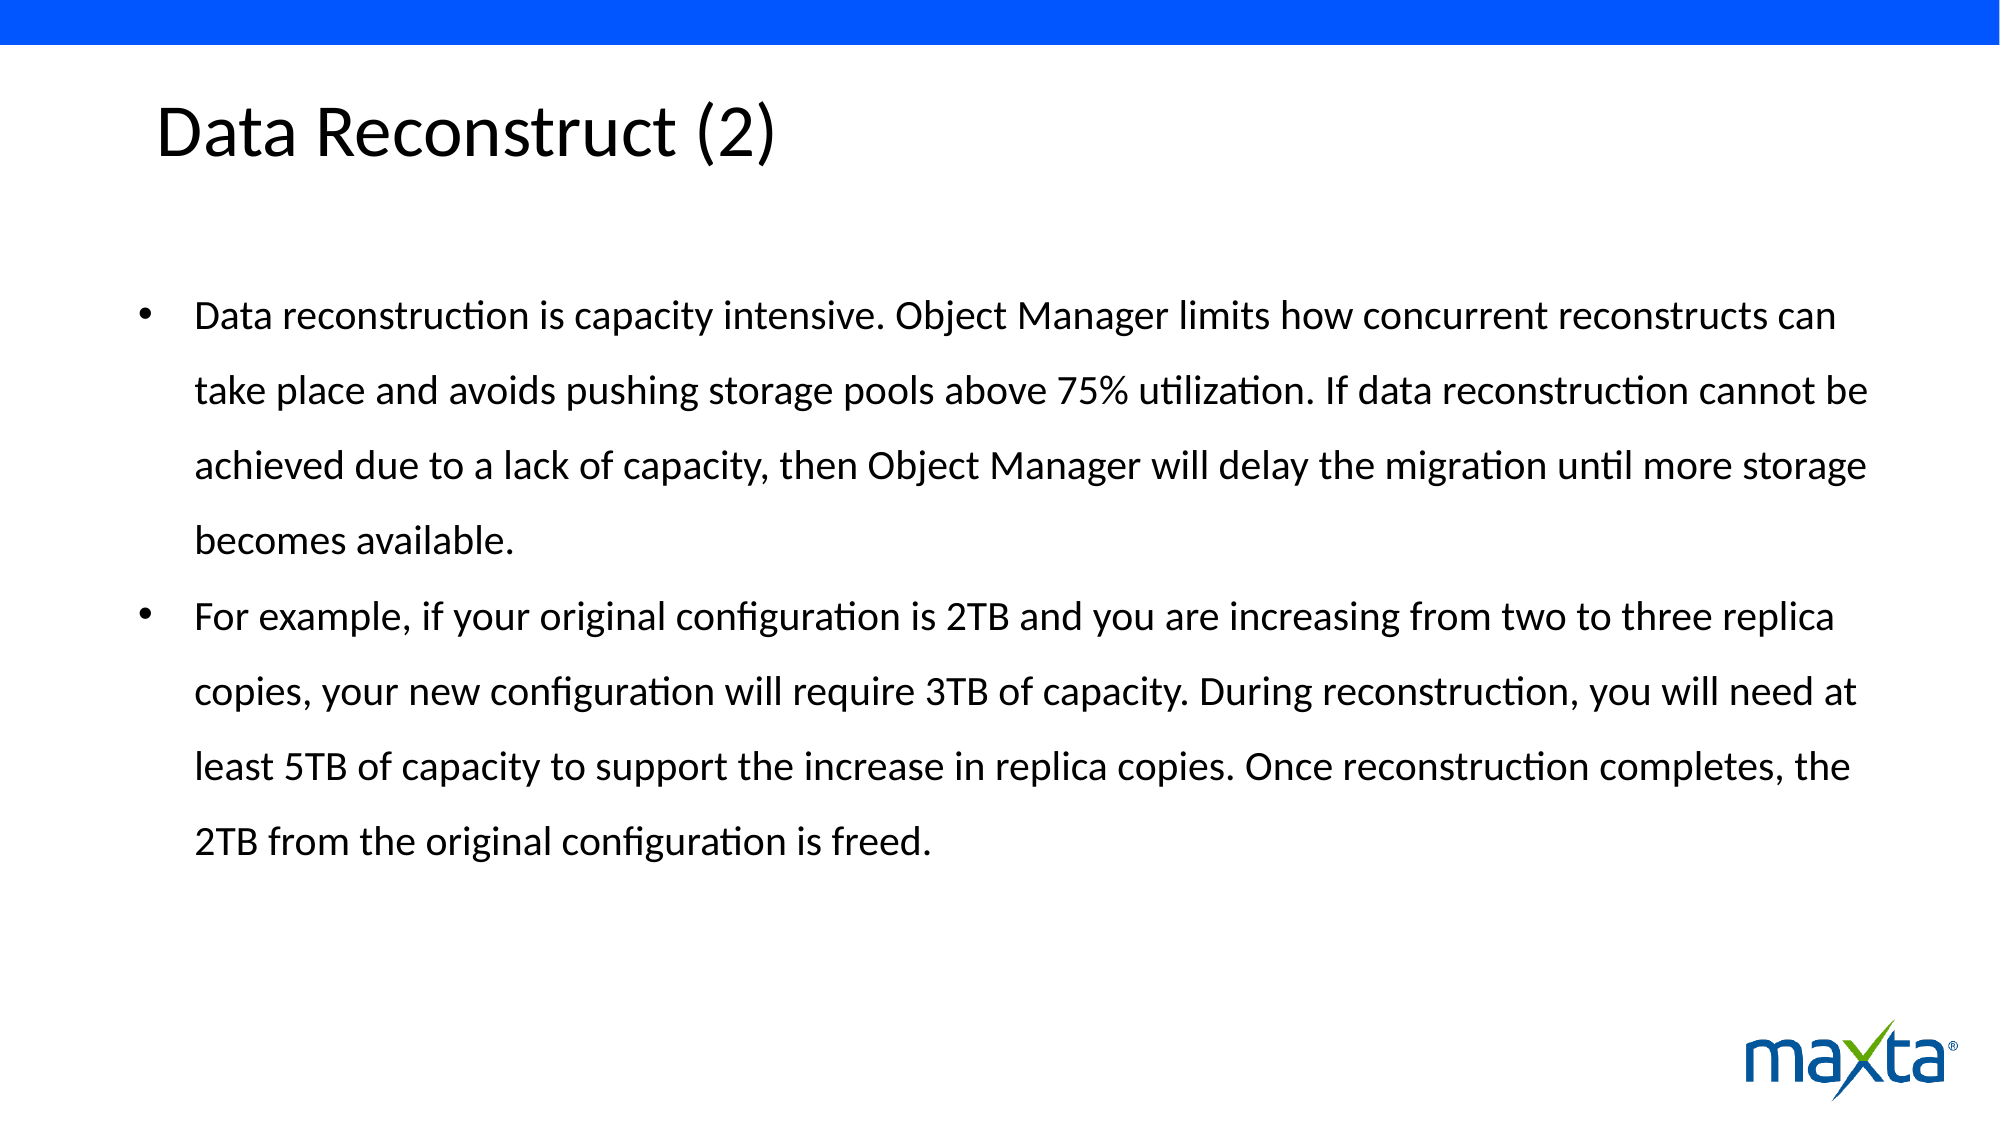

# Data Reconstruct (2)
Data reconstruction is capacity intensive. Object Manager limits how concurrent reconstructs can take place and avoids pushing storage pools above 75% utilization. If data reconstruction cannot be achieved due to a lack of capacity, then Object Manager will delay the migration until more storage becomes available.
For example, if your original configuration is 2TB and you are increasing from two to three replica copies, your new configuration will require 3TB of capacity. During reconstruction, you will need at least 5TB of capacity to support the increase in replica copies. Once reconstruction completes, the 2TB from the original configuration is freed.